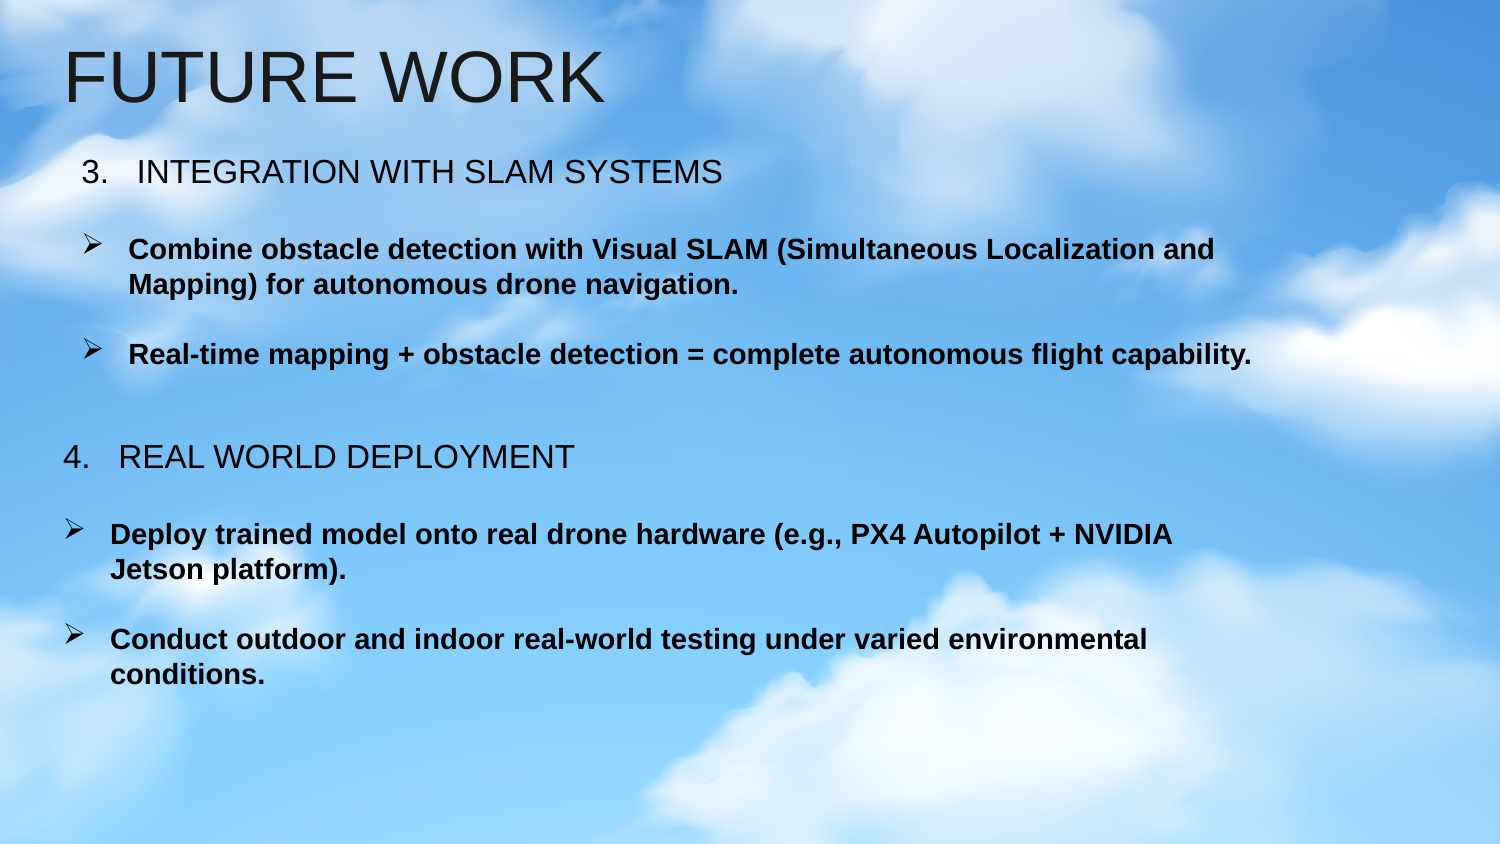

# FUTURE WORK
3.   INTEGRATION WITH SLAM SYSTEMS

Combine obstacle detection with Visual SLAM (Simultaneous Localization and Mapping) for autonomous drone navigation.

Real-time mapping + obstacle detection = complete autonomous flight capability.

4.   REAL WORLD DEPLOYMENT

Deploy trained model onto real drone hardware (e.g., PX4 Autopilot + NVIDIA Jetson platform).

Conduct outdoor and indoor real-world testing under varied environmental conditions.